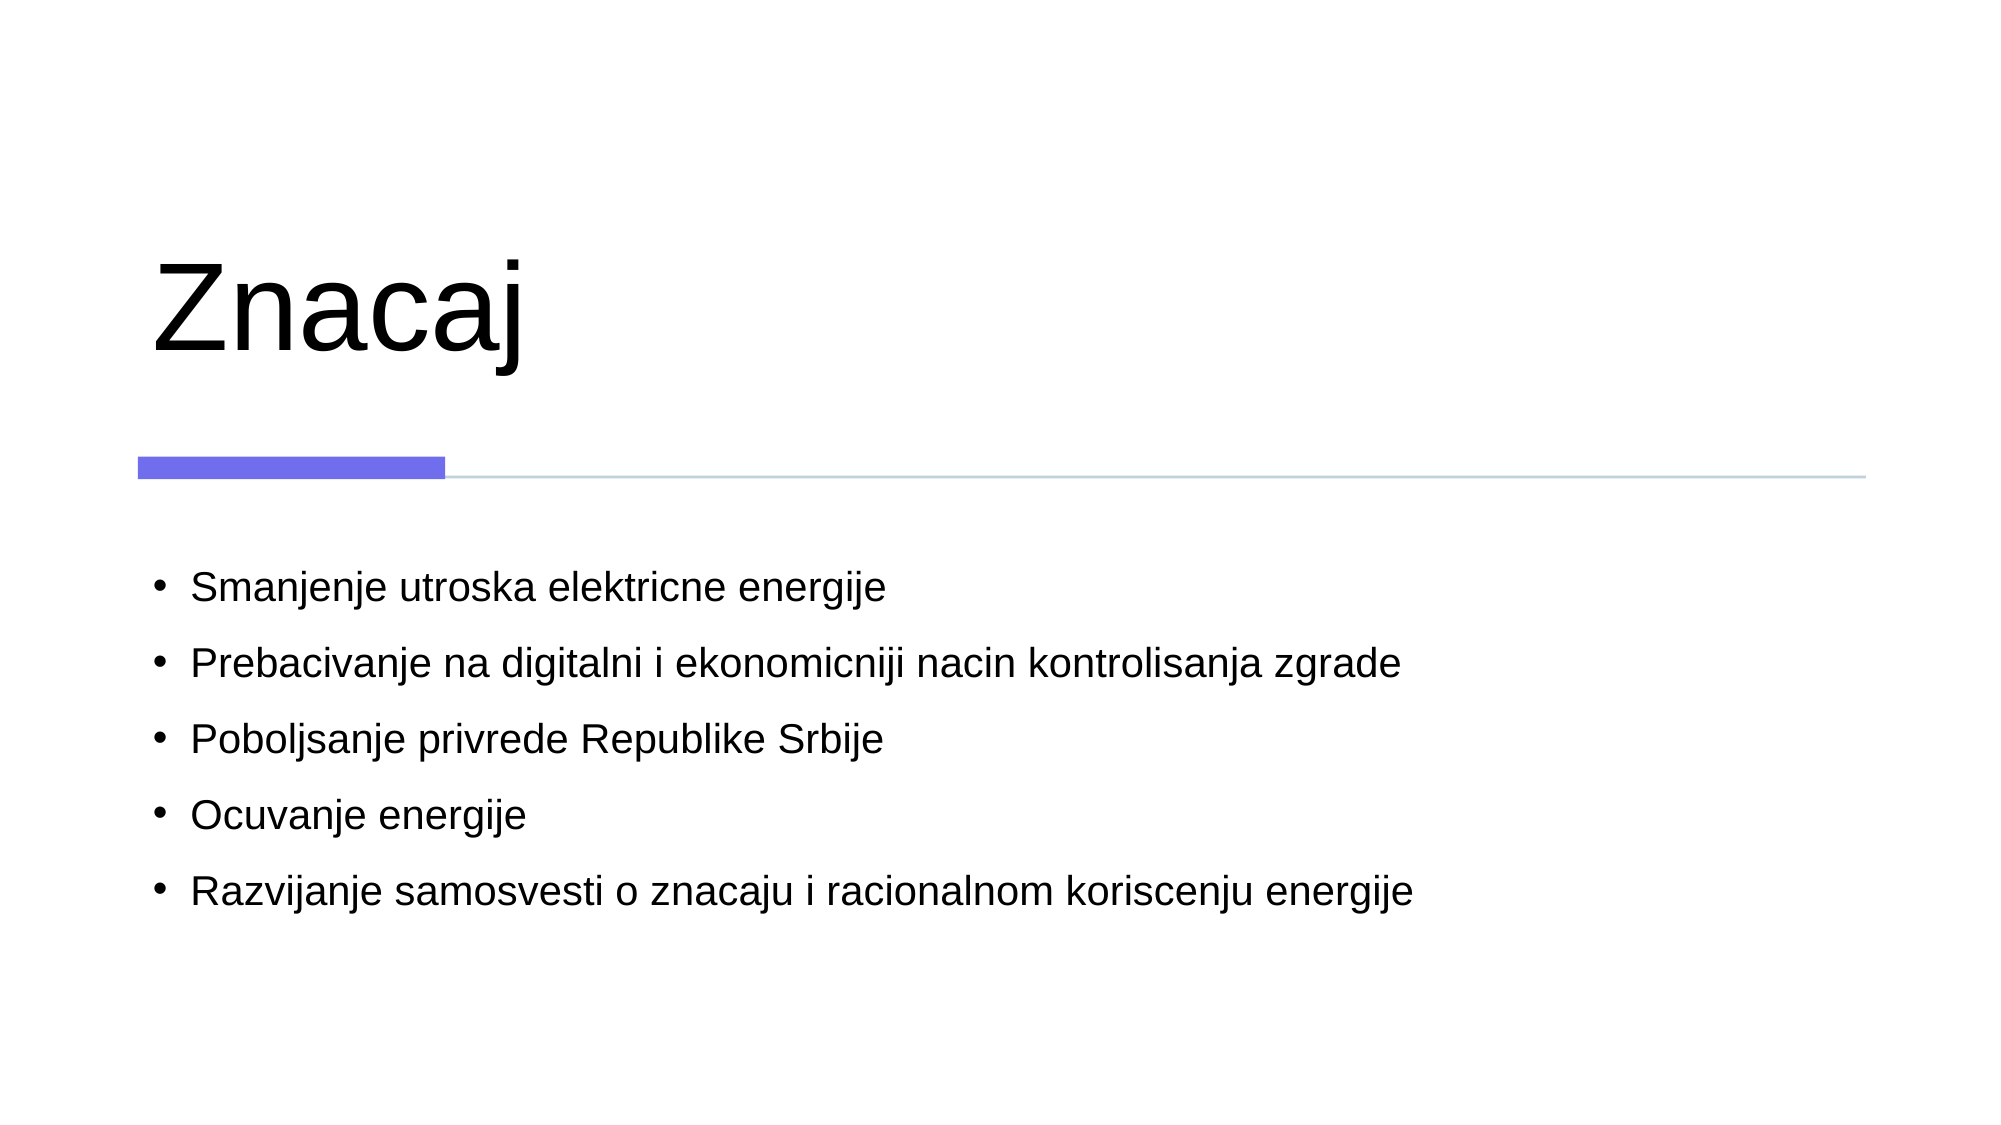

# Znacaj

Smanjenje utroska elektricne energije
Prebacivanje na digitalni i ekonomicniji nacin kontrolisanja zgrade
Poboljsanje privrede Republike Srbije
Ocuvanje energije
Razvijanje samosvesti o znacaju i racionalnom koriscenju energije